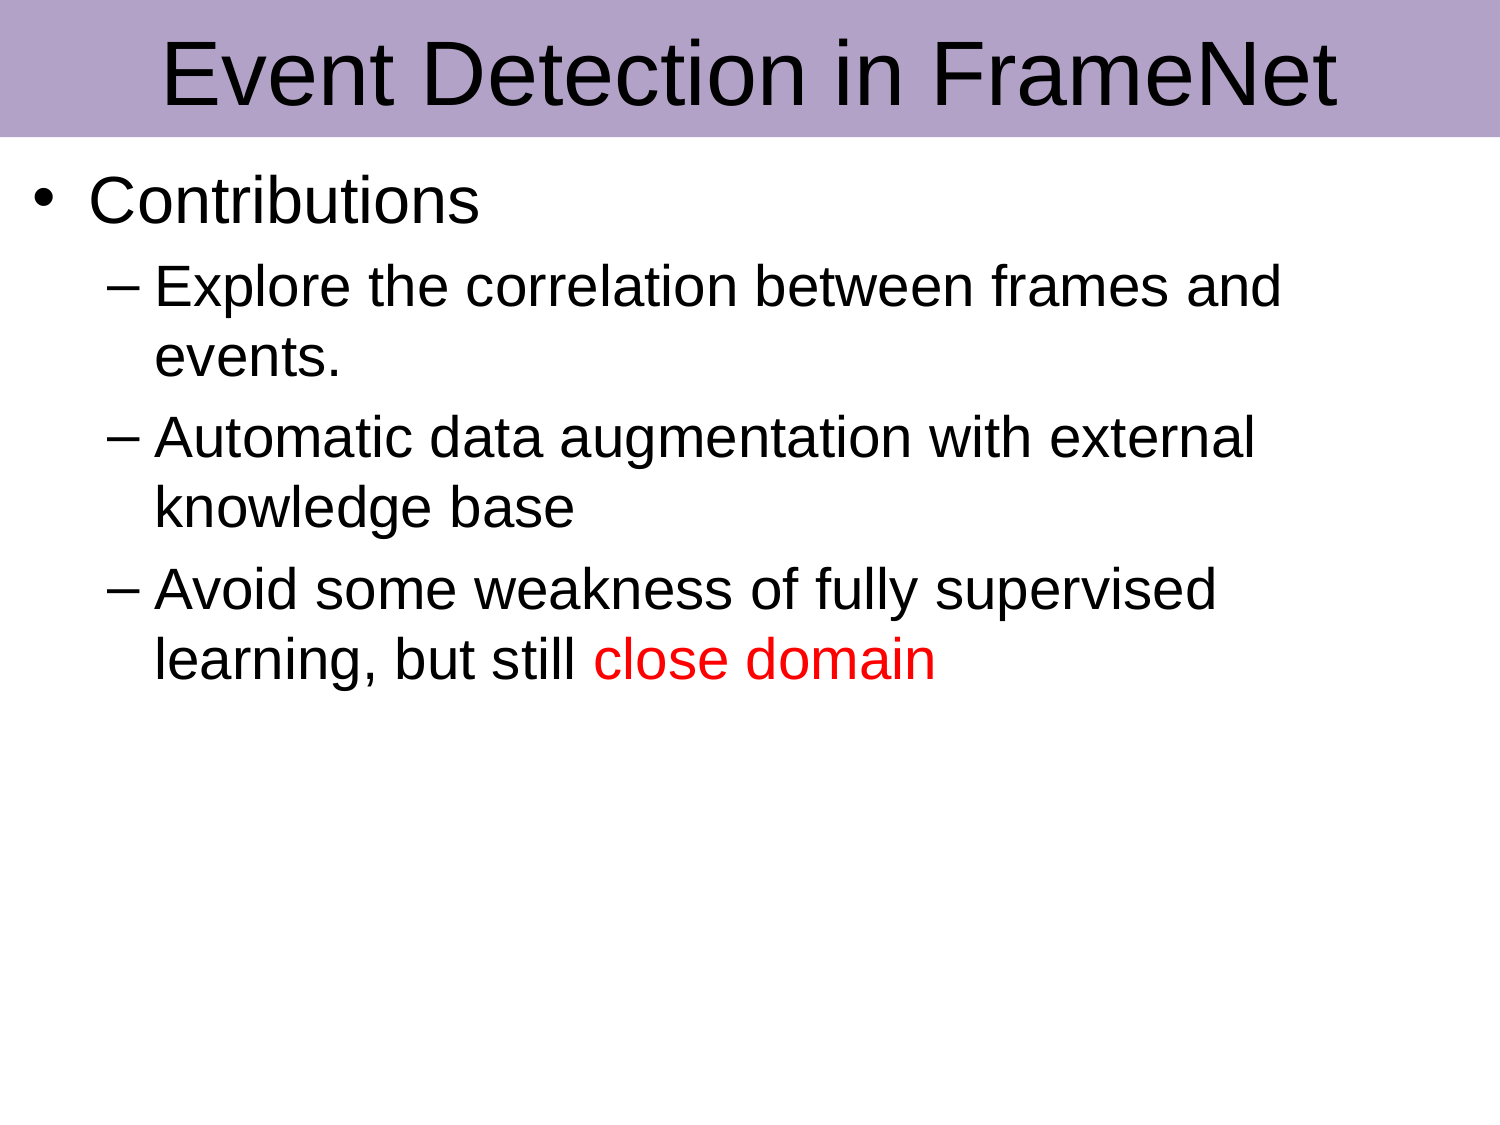

# Event Detection in FrameNet
Contributions
Explore the correlation between frames and events.
Automatic data augmentation with external knowledge base
Avoid some weakness of fully supervised learning, but still close domain